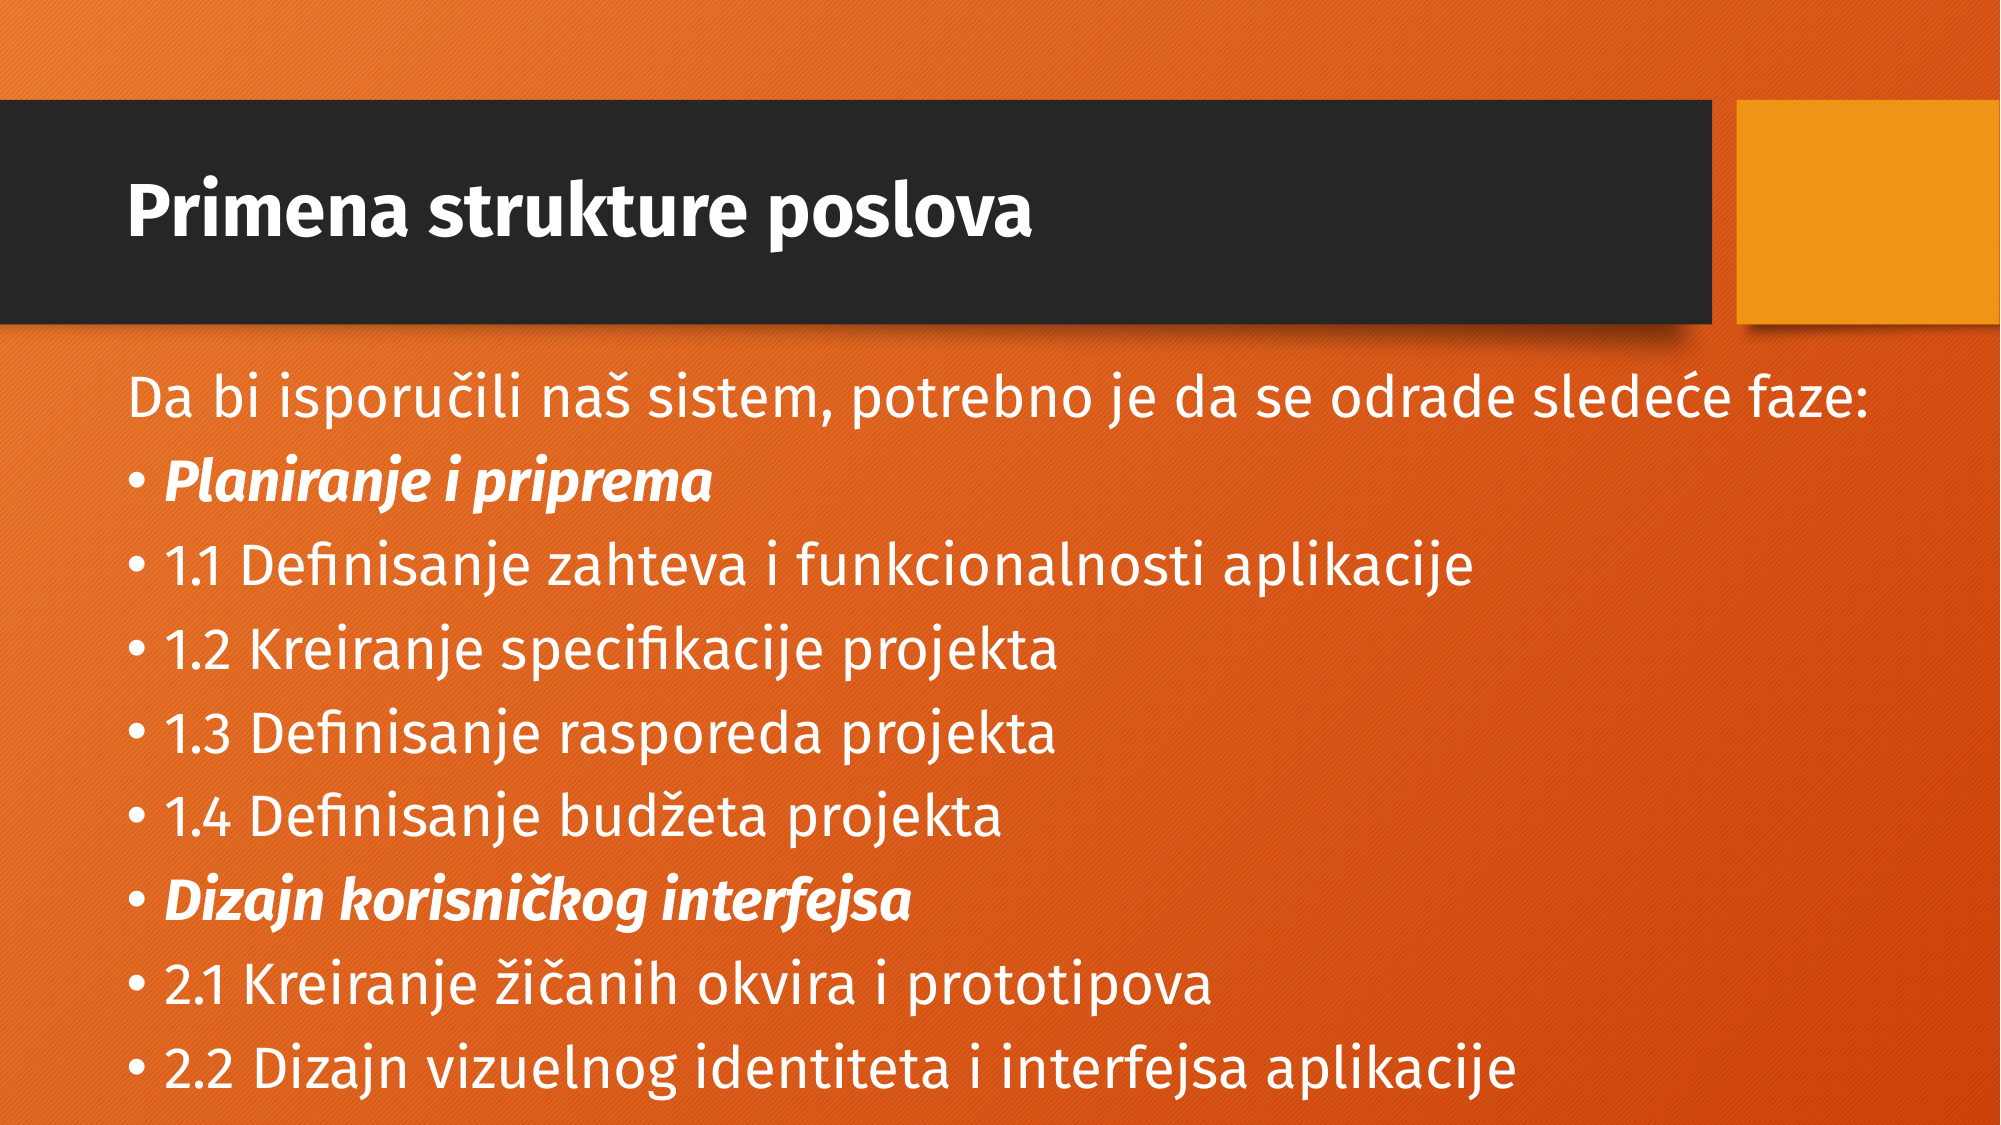

# Primena strukture poslova
Da bi isporučili naš sistem, potrebno je da se odrade sledeće faze:
Planiranje i priprema
1.1 Definisanje zahteva i funkcionalnosti aplikacije
1.2 Kreiranje specifikacije projekta
1.3 Definisanje rasporeda projekta
1.4 Definisanje budžeta projekta
Dizajn korisničkog interfejsa
2.1 Kreiranje žičanih okvira i prototipova
2.2 Dizajn vizuelnog identiteta i interfejsa aplikacije